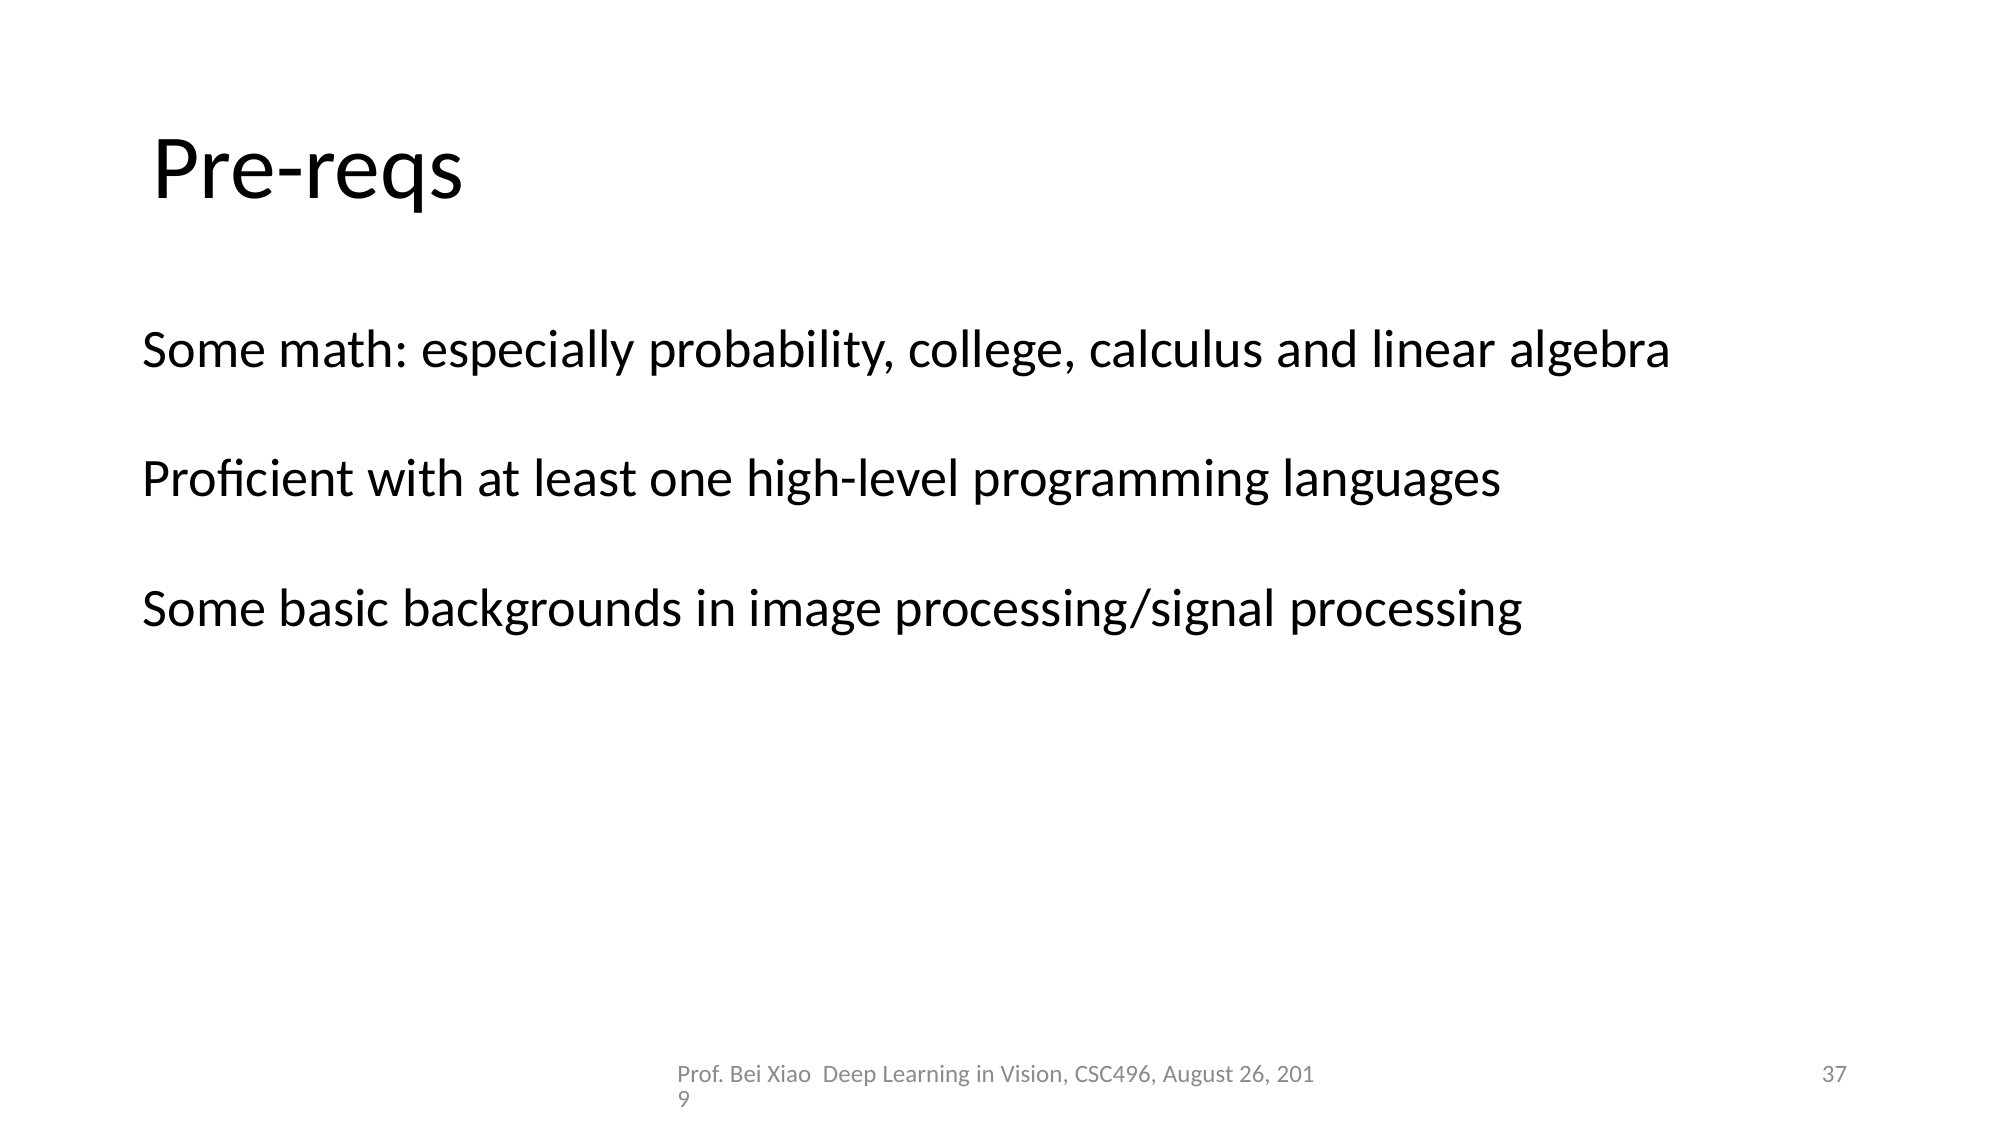

# Pre-reqs
Some math: especially probability, college, calculus and linear algebra

Proficient with at least one high-level programming languages

Some basic backgrounds in image processing/signal processing

Prof. Bei Xiao  Deep Learning in Vision, CSC496, August 26, 2019
37